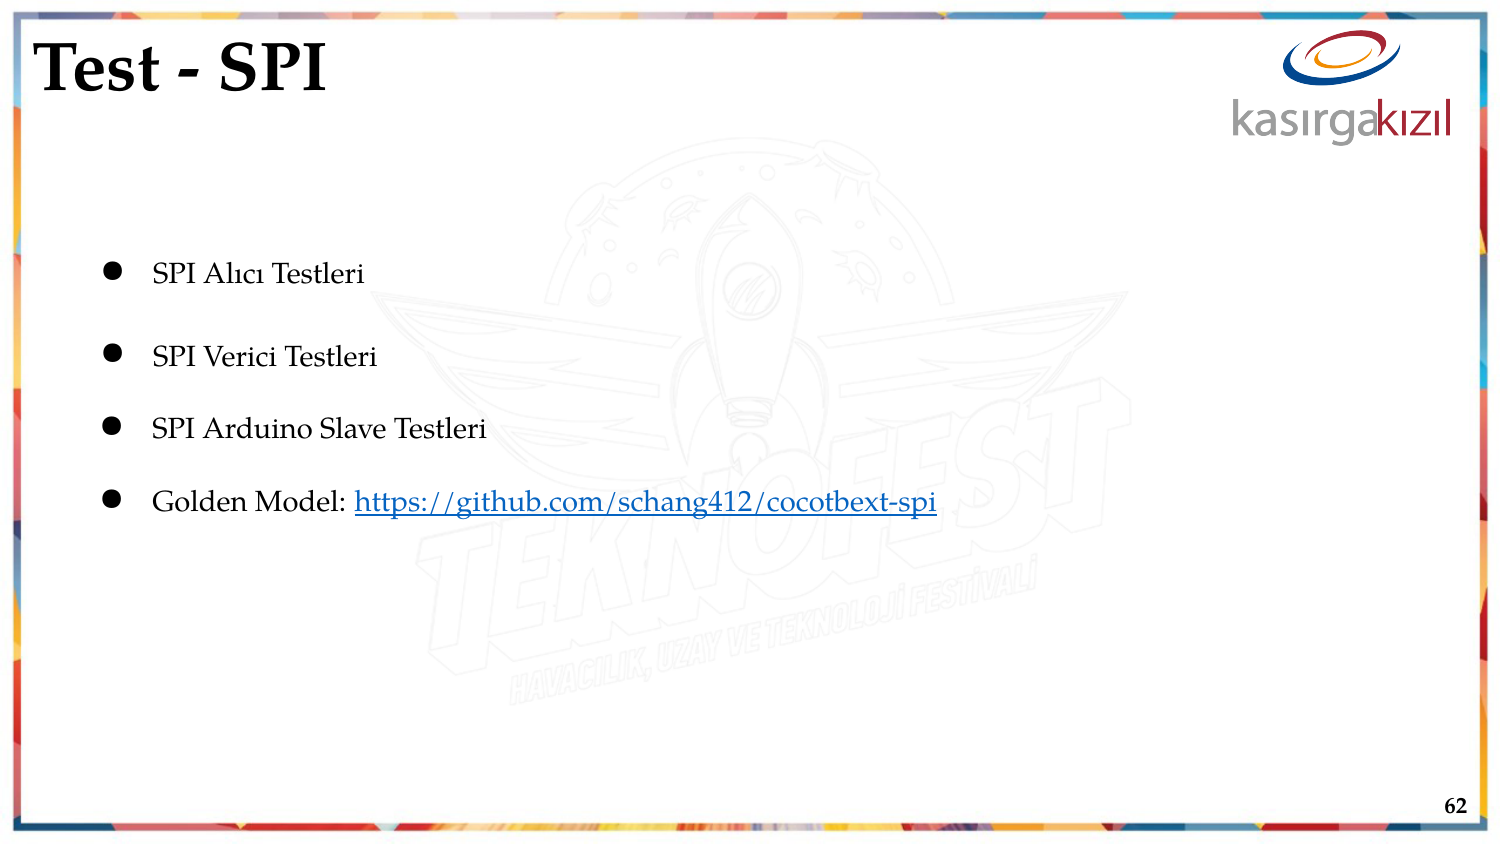

# Test - SPI
SPI Alıcı Testleri
SPI Verici Testleri
SPI Arduino Slave Testleri
Golden Model: https://github.com/schang412/cocotbext-spi

62